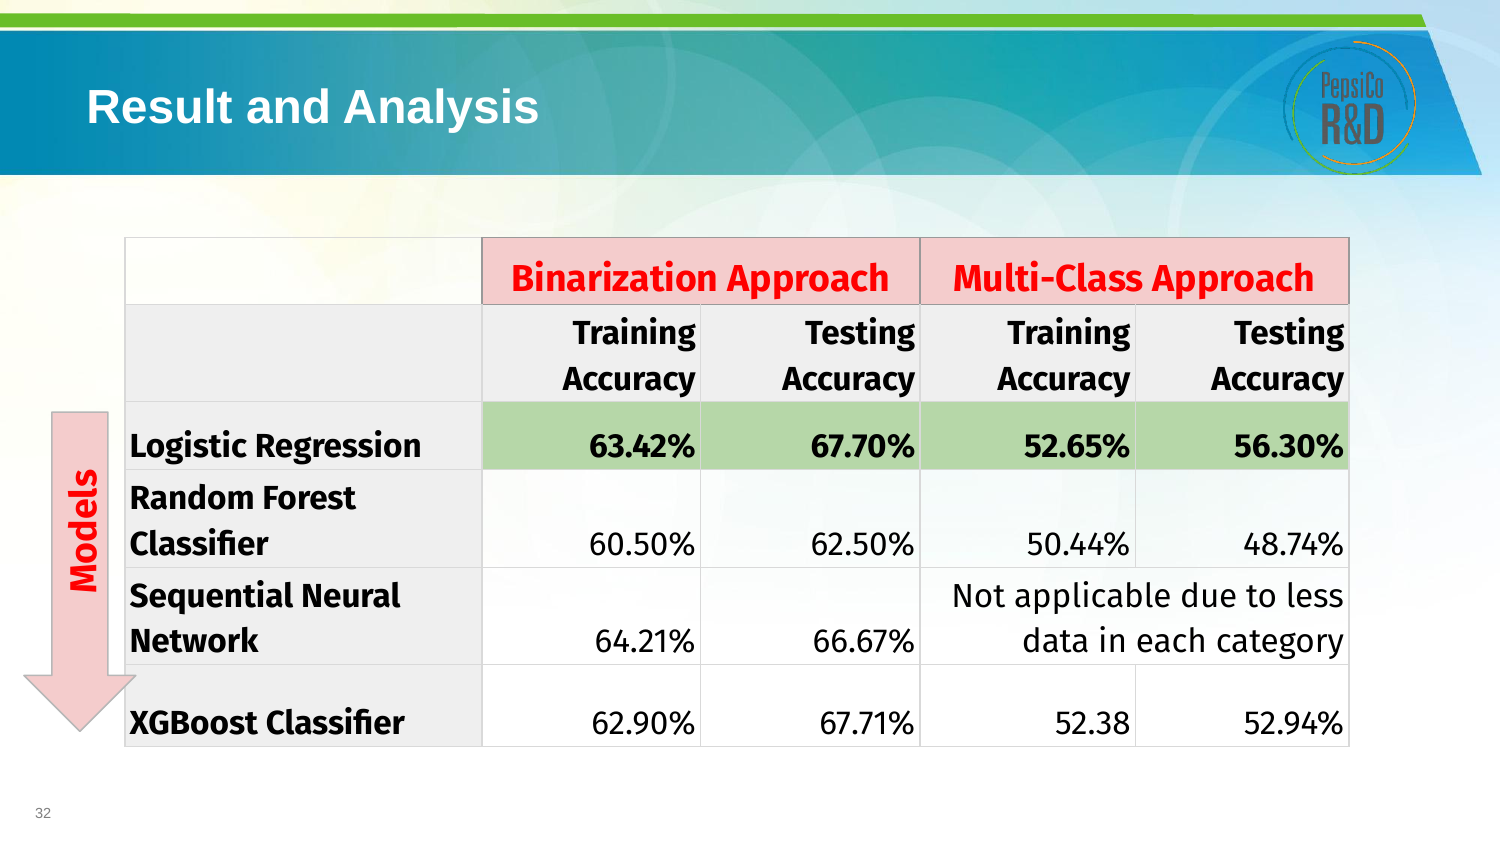

# Result and Analysis
|  | Binarization Approach |  | Multi-Class Approach |  |
| --- | --- | --- | --- | --- |
|  | Training Accuracy | Testing Accuracy | Training Accuracy | Testing Accuracy |
| Logistic Regression | 63.42% | 67.70% | 52.65% | 56.30% |
| Random Forest Classifier | 60.50% | 62.50% | 50.44% | 48.74% |
| Sequential Neural Network | 64.21% | 66.67% | Not applicable due to less data in each category |  |
| XGBoost Classifier | 62.90% | 67.71% | 52.38 | 52.94% |

Models
32